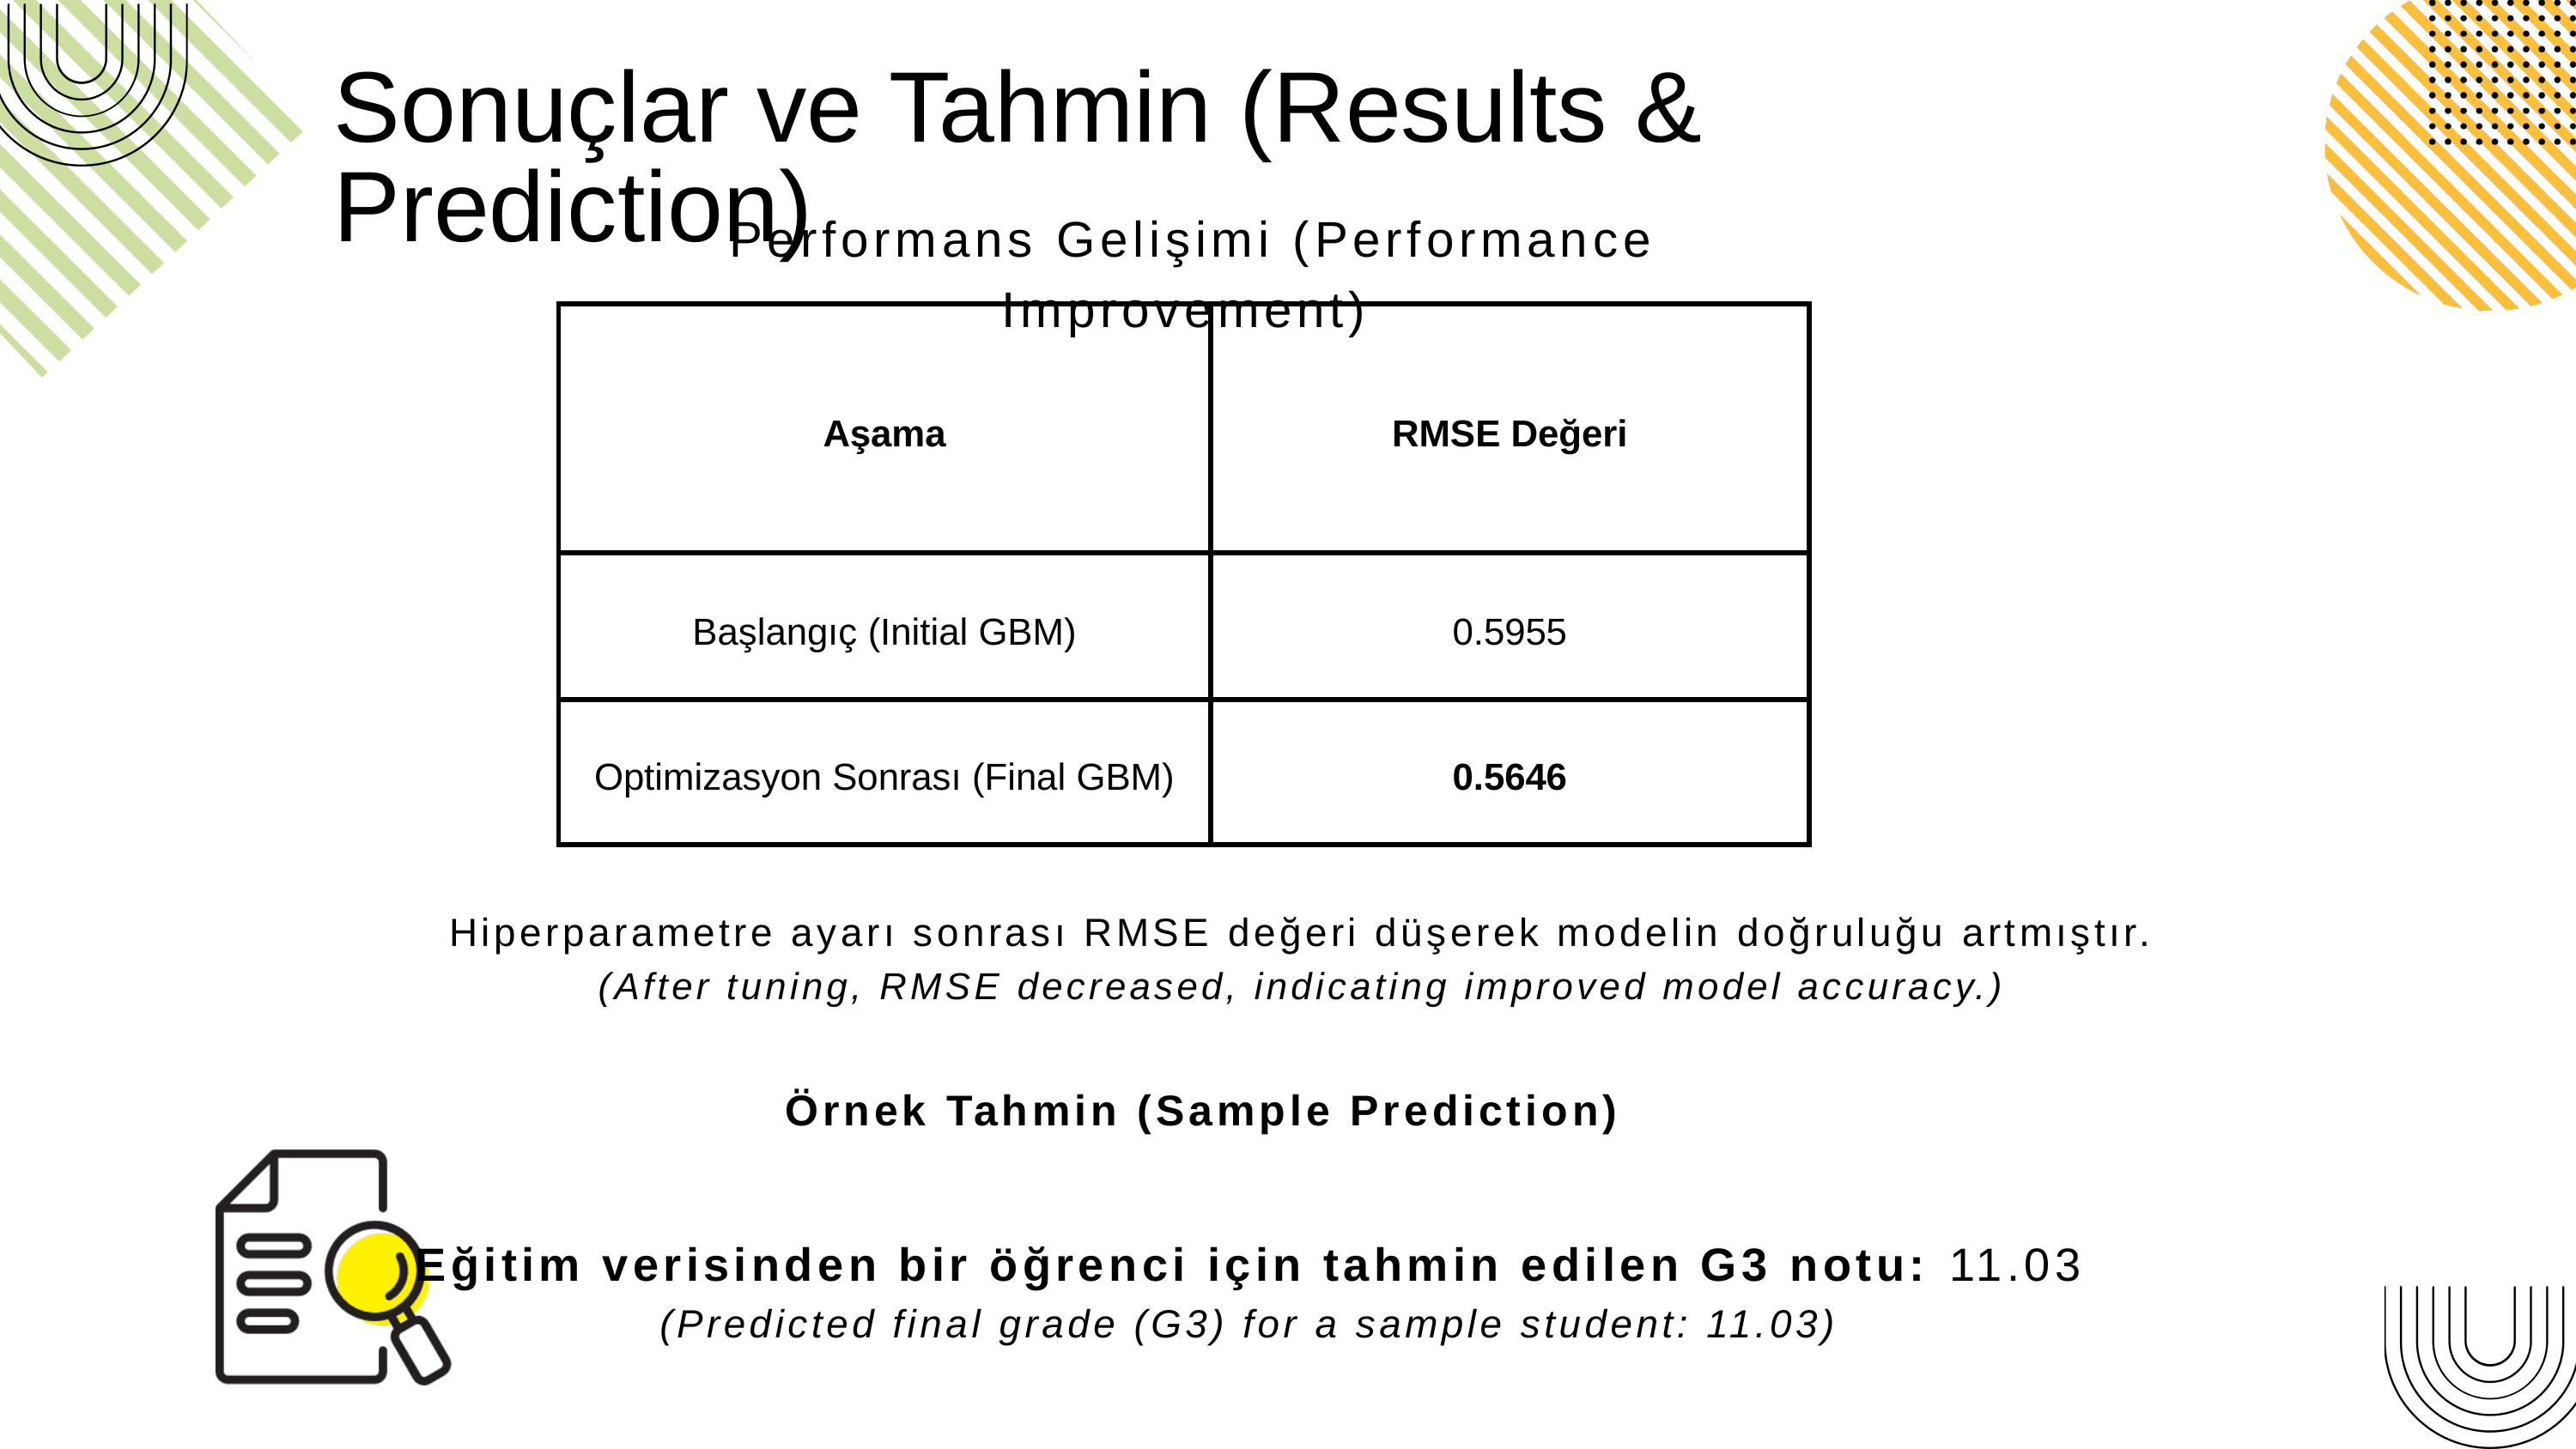

Sonuçlar ve Tahmin (Results & Prediction)
 Performans Gelişimi (Performance Improvement)
| Aşama | RMSE Değeri |
| --- | --- |
| Başlangıç (Initial GBM) | 0.5955 |
| Optimizasyon Sonrası (Final GBM) | 0.5646 |
Hiperparametre ayarı sonrası RMSE değeri düşerek modelin doğruluğu artmıştır.
(After tuning, RMSE decreased, indicating improved model accuracy.)
Örnek Tahmin (Sample Prediction)

Eğitim verisinden bir öğrenci için tahmin edilen G3 notu: 11.03
(Predicted final grade (G3) for a sample student: 11.03)